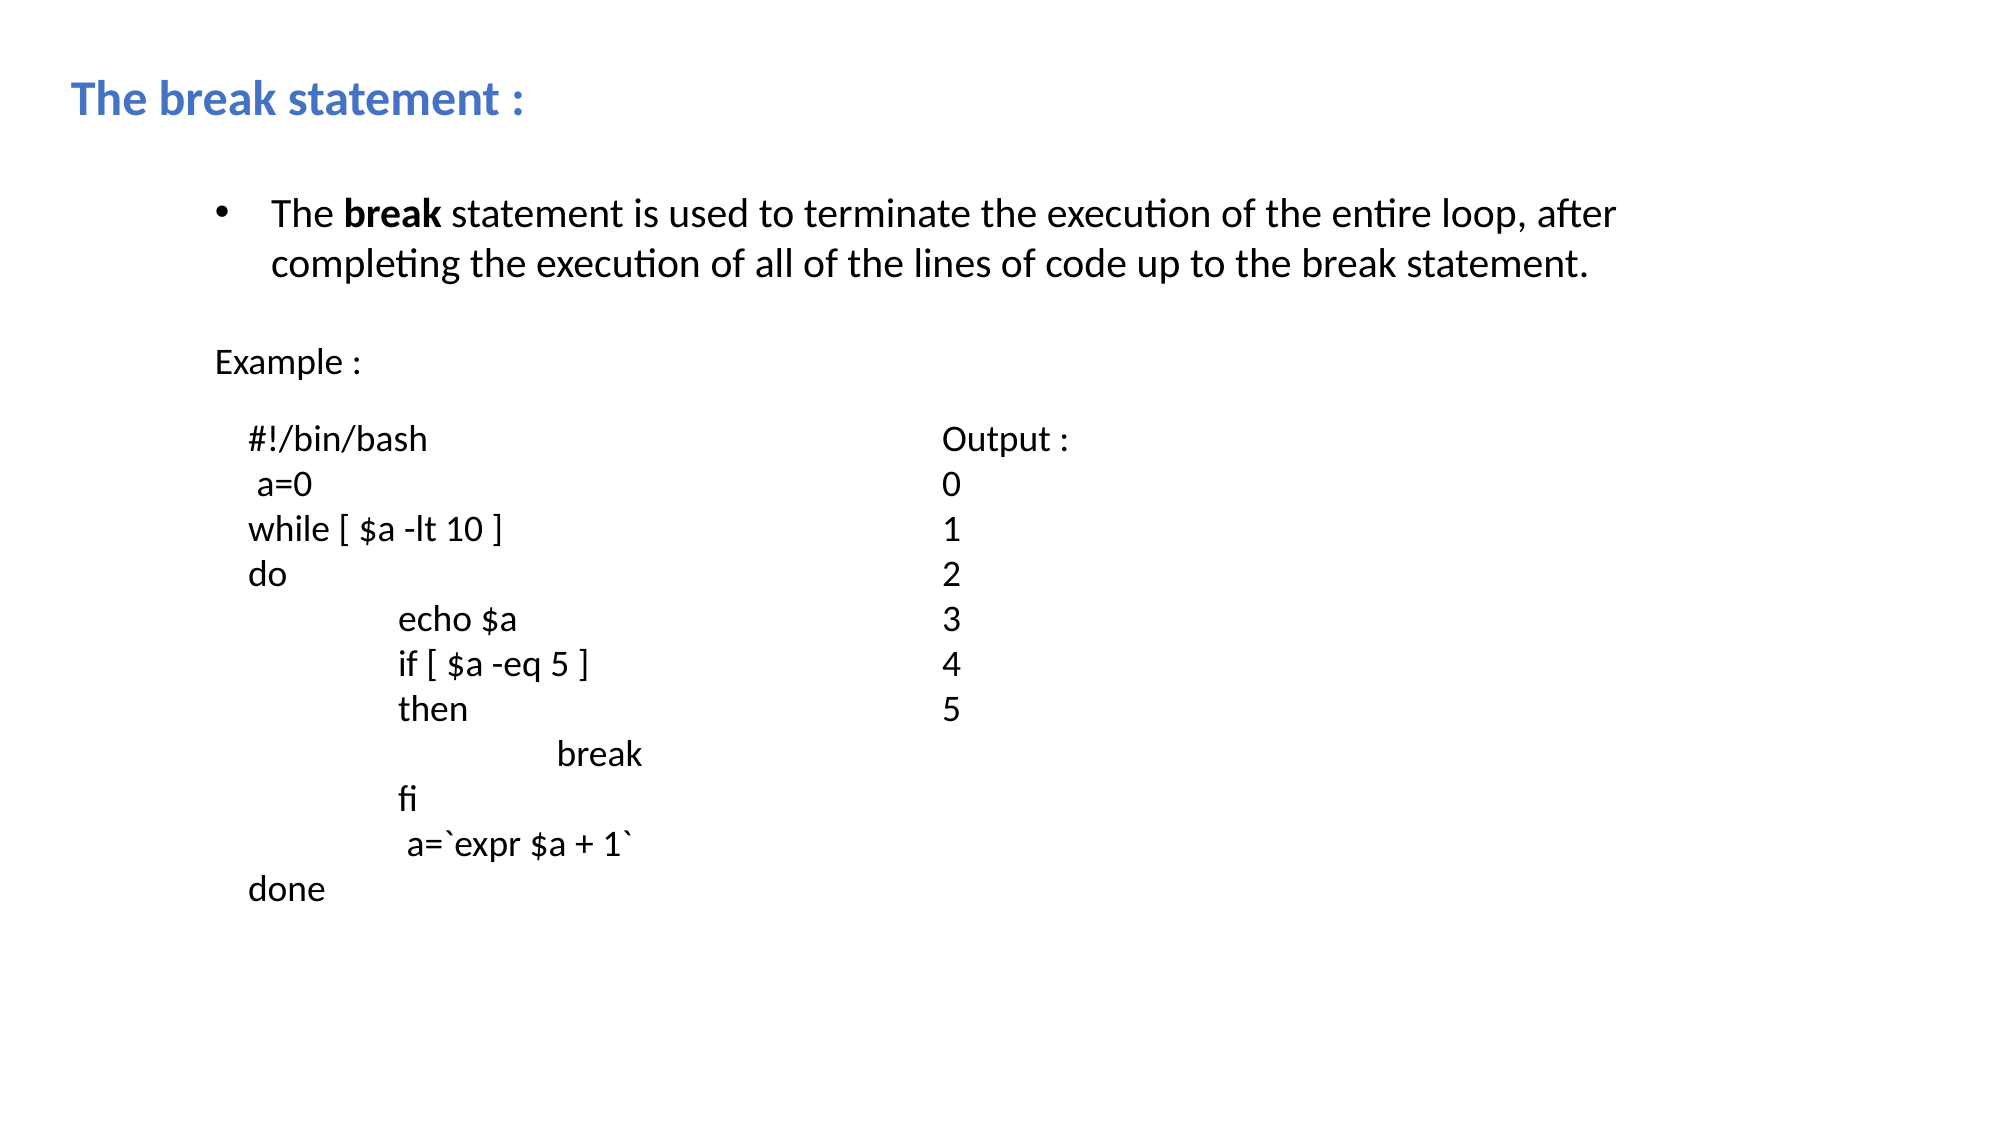

The break statement :
The break statement is used to terminate the execution of the entire loop, after completing the execution of all of the lines of code up to the break statement.
Example :
#!/bin/bash
 a=0
while [ $a -lt 10 ]
do
	echo $a
	if [ $a -eq 5 ]
	then
		 break
	fi
	 a=`expr $a + 1`
done
Output :
0
1
2
3
4
5